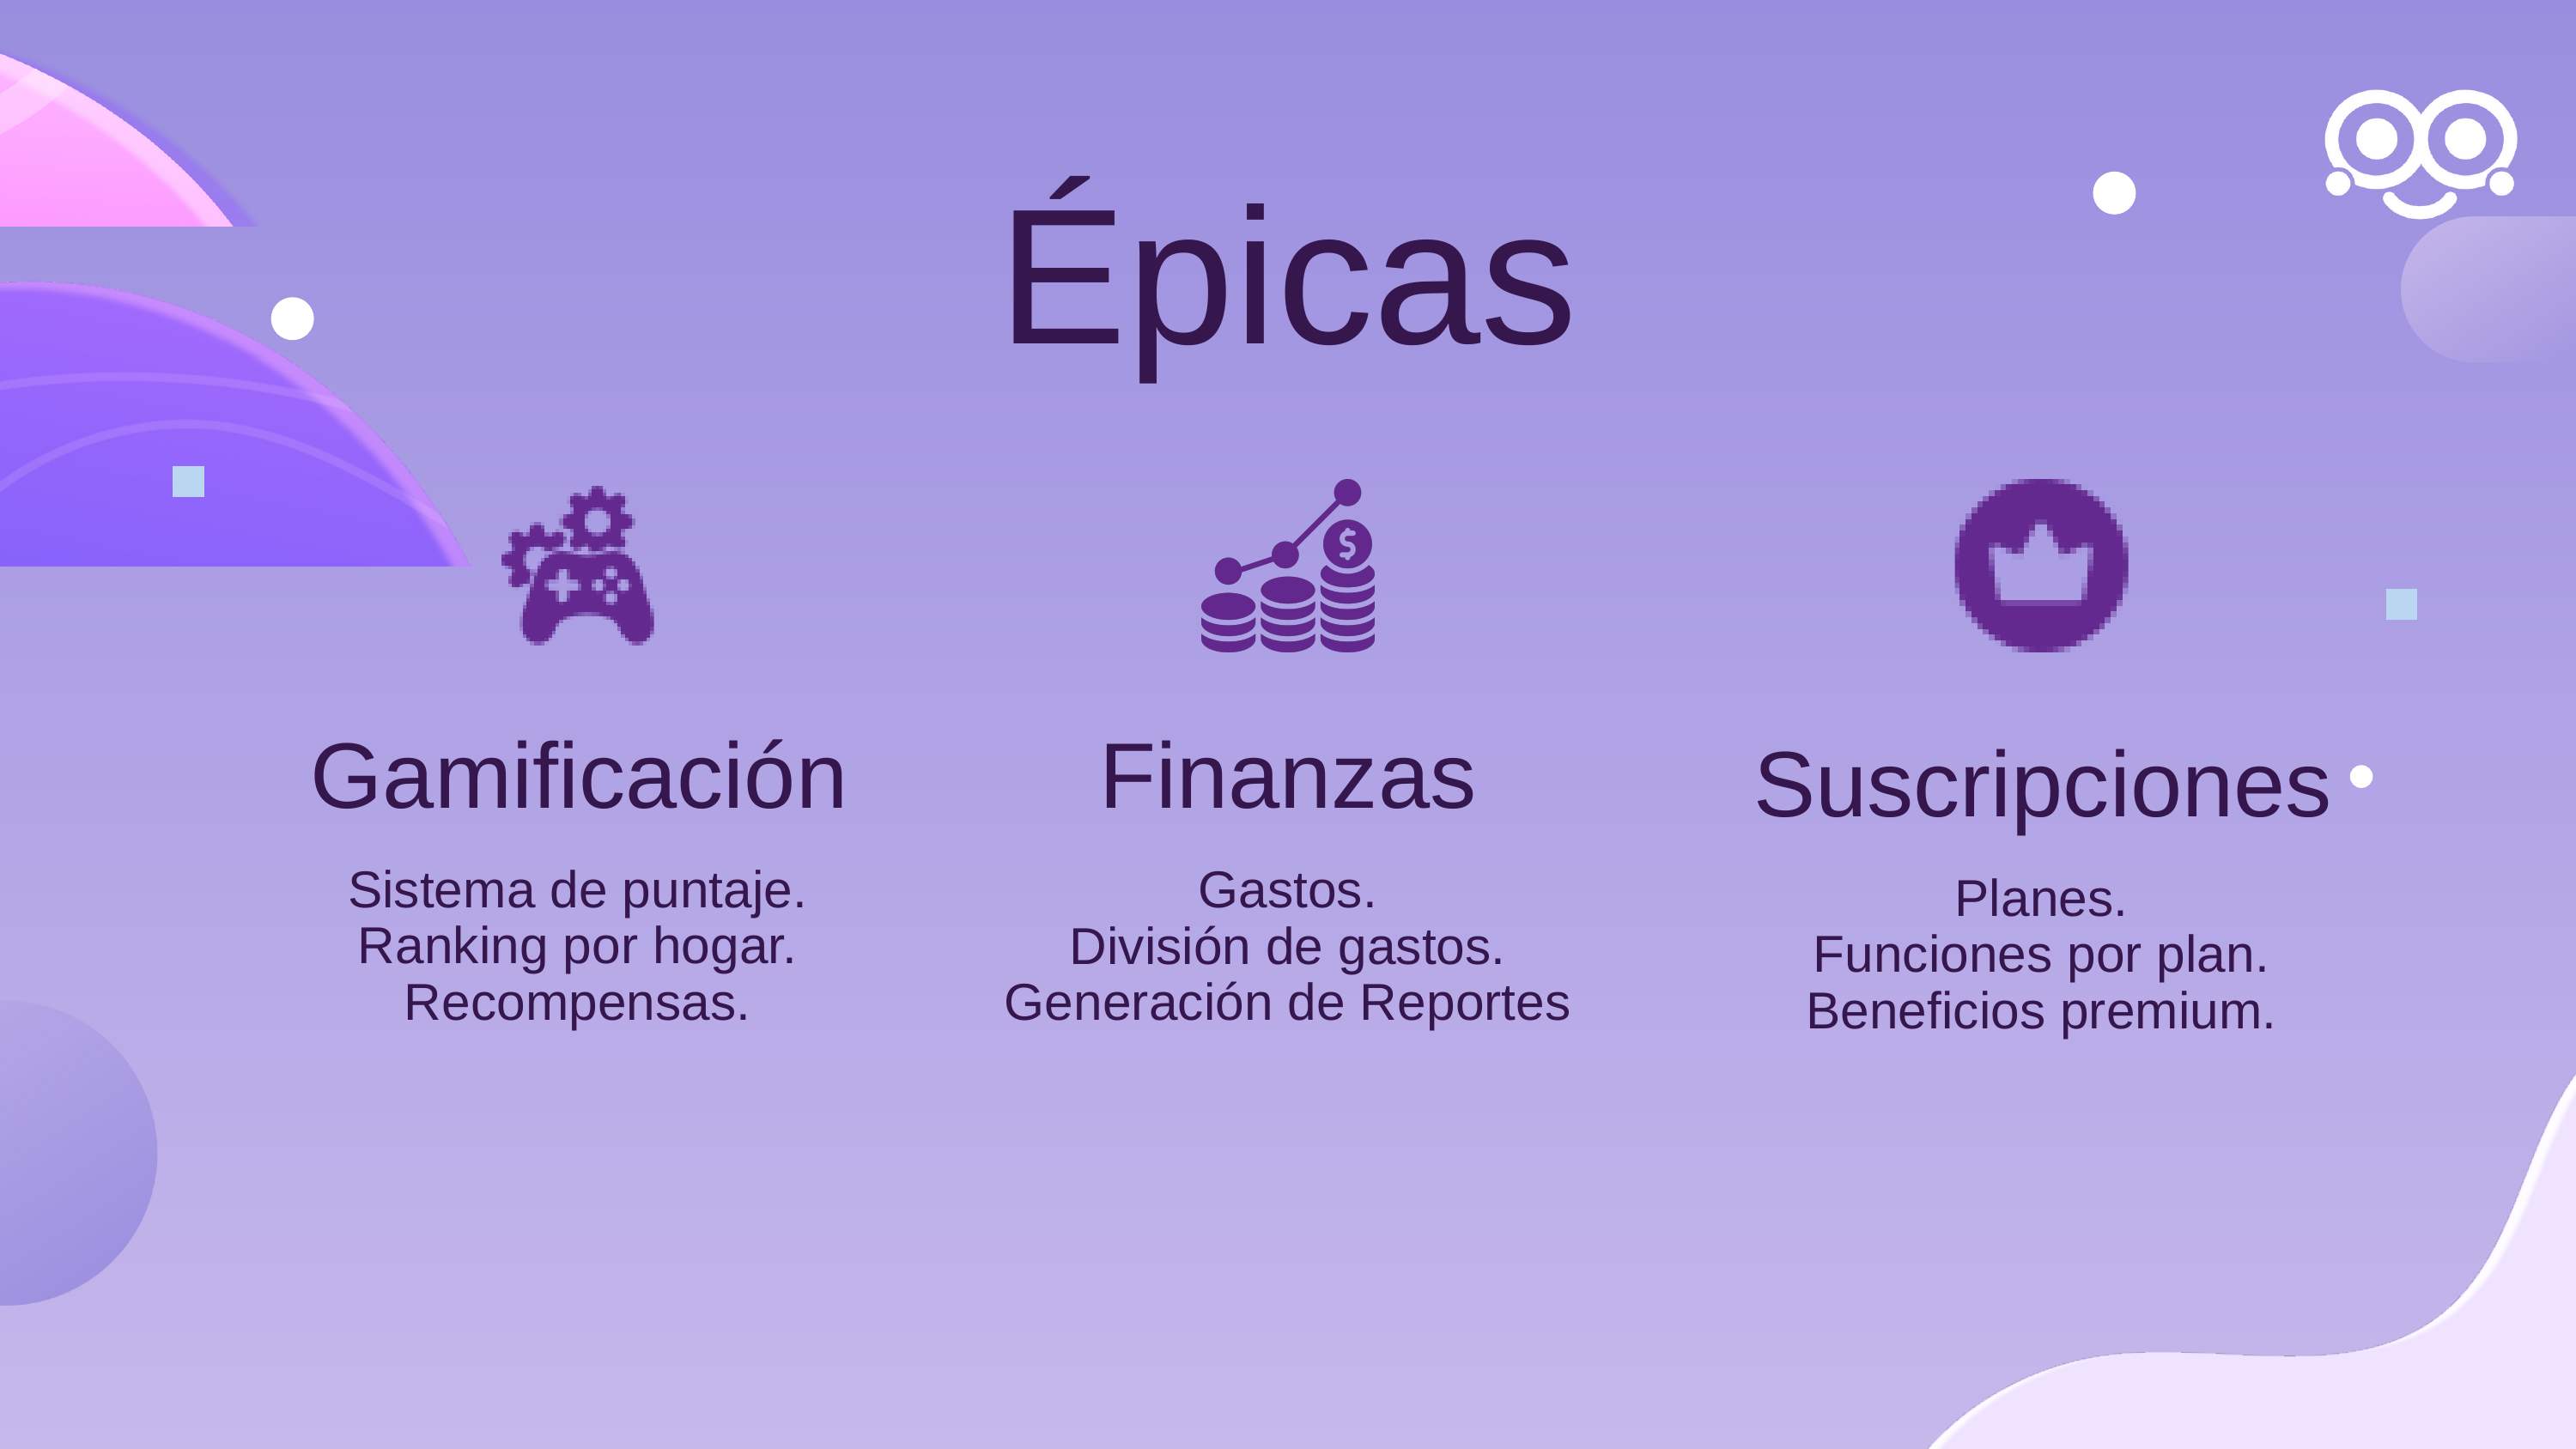

Épicas

Gamificación
Finanzas
Suscripciones

Sistema de puntaje.
Ranking por hogar.
Recompensas.

Gastos.
División de gastos.
Generación de Reportes
Planes.
Funciones por plan.
Beneficios premium.